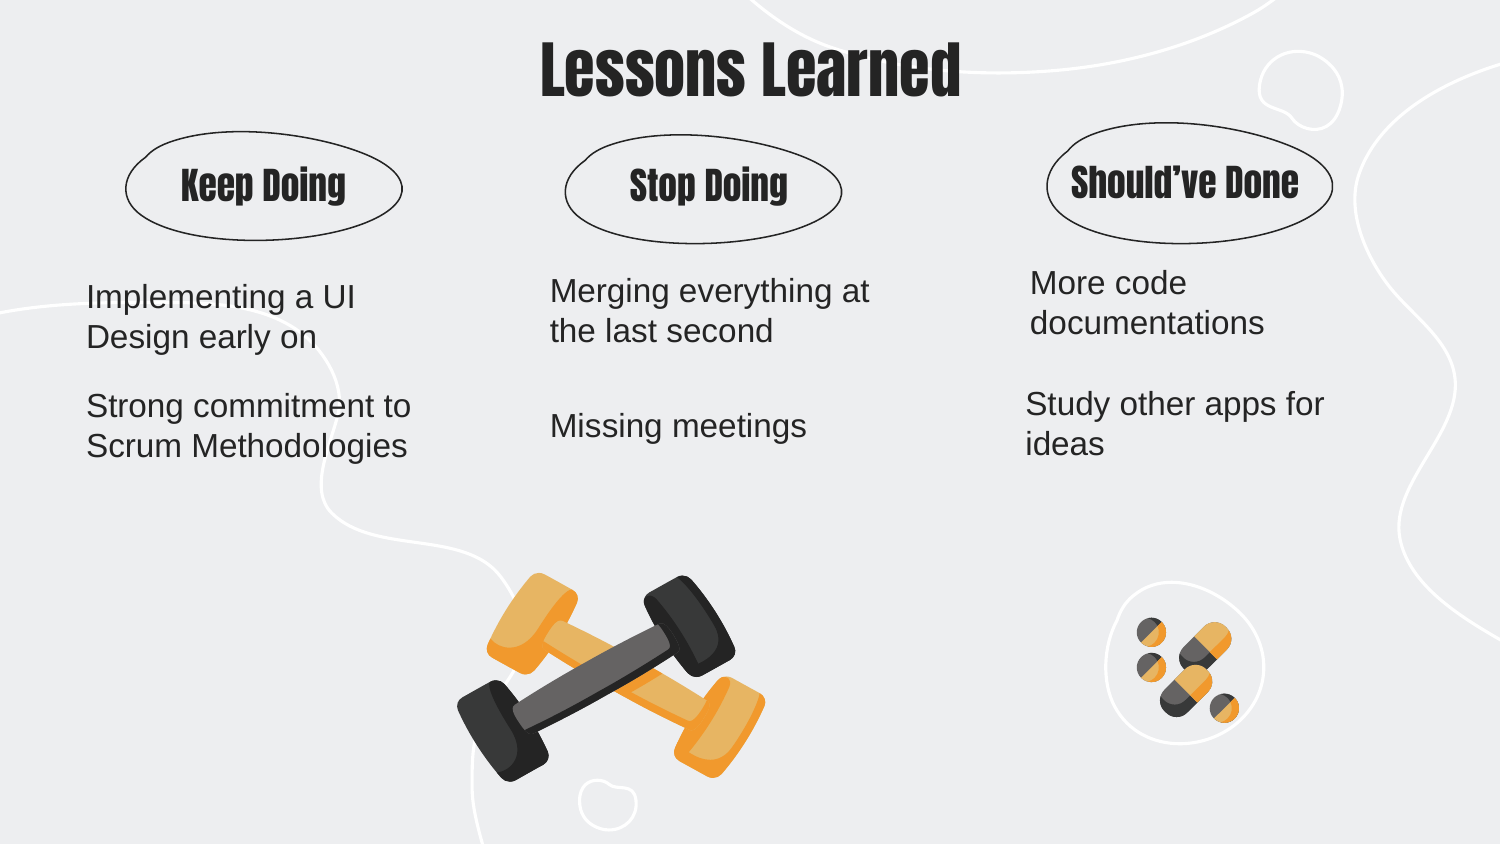

# Lessons Learned

Should’ve Done
Keep Doing
Stop Doing
More code documentations
Merging everything at the last second
Implementing a UI Design early on
Study other apps for ideas
Strong commitment to Scrum Methodologies
Missing meetings